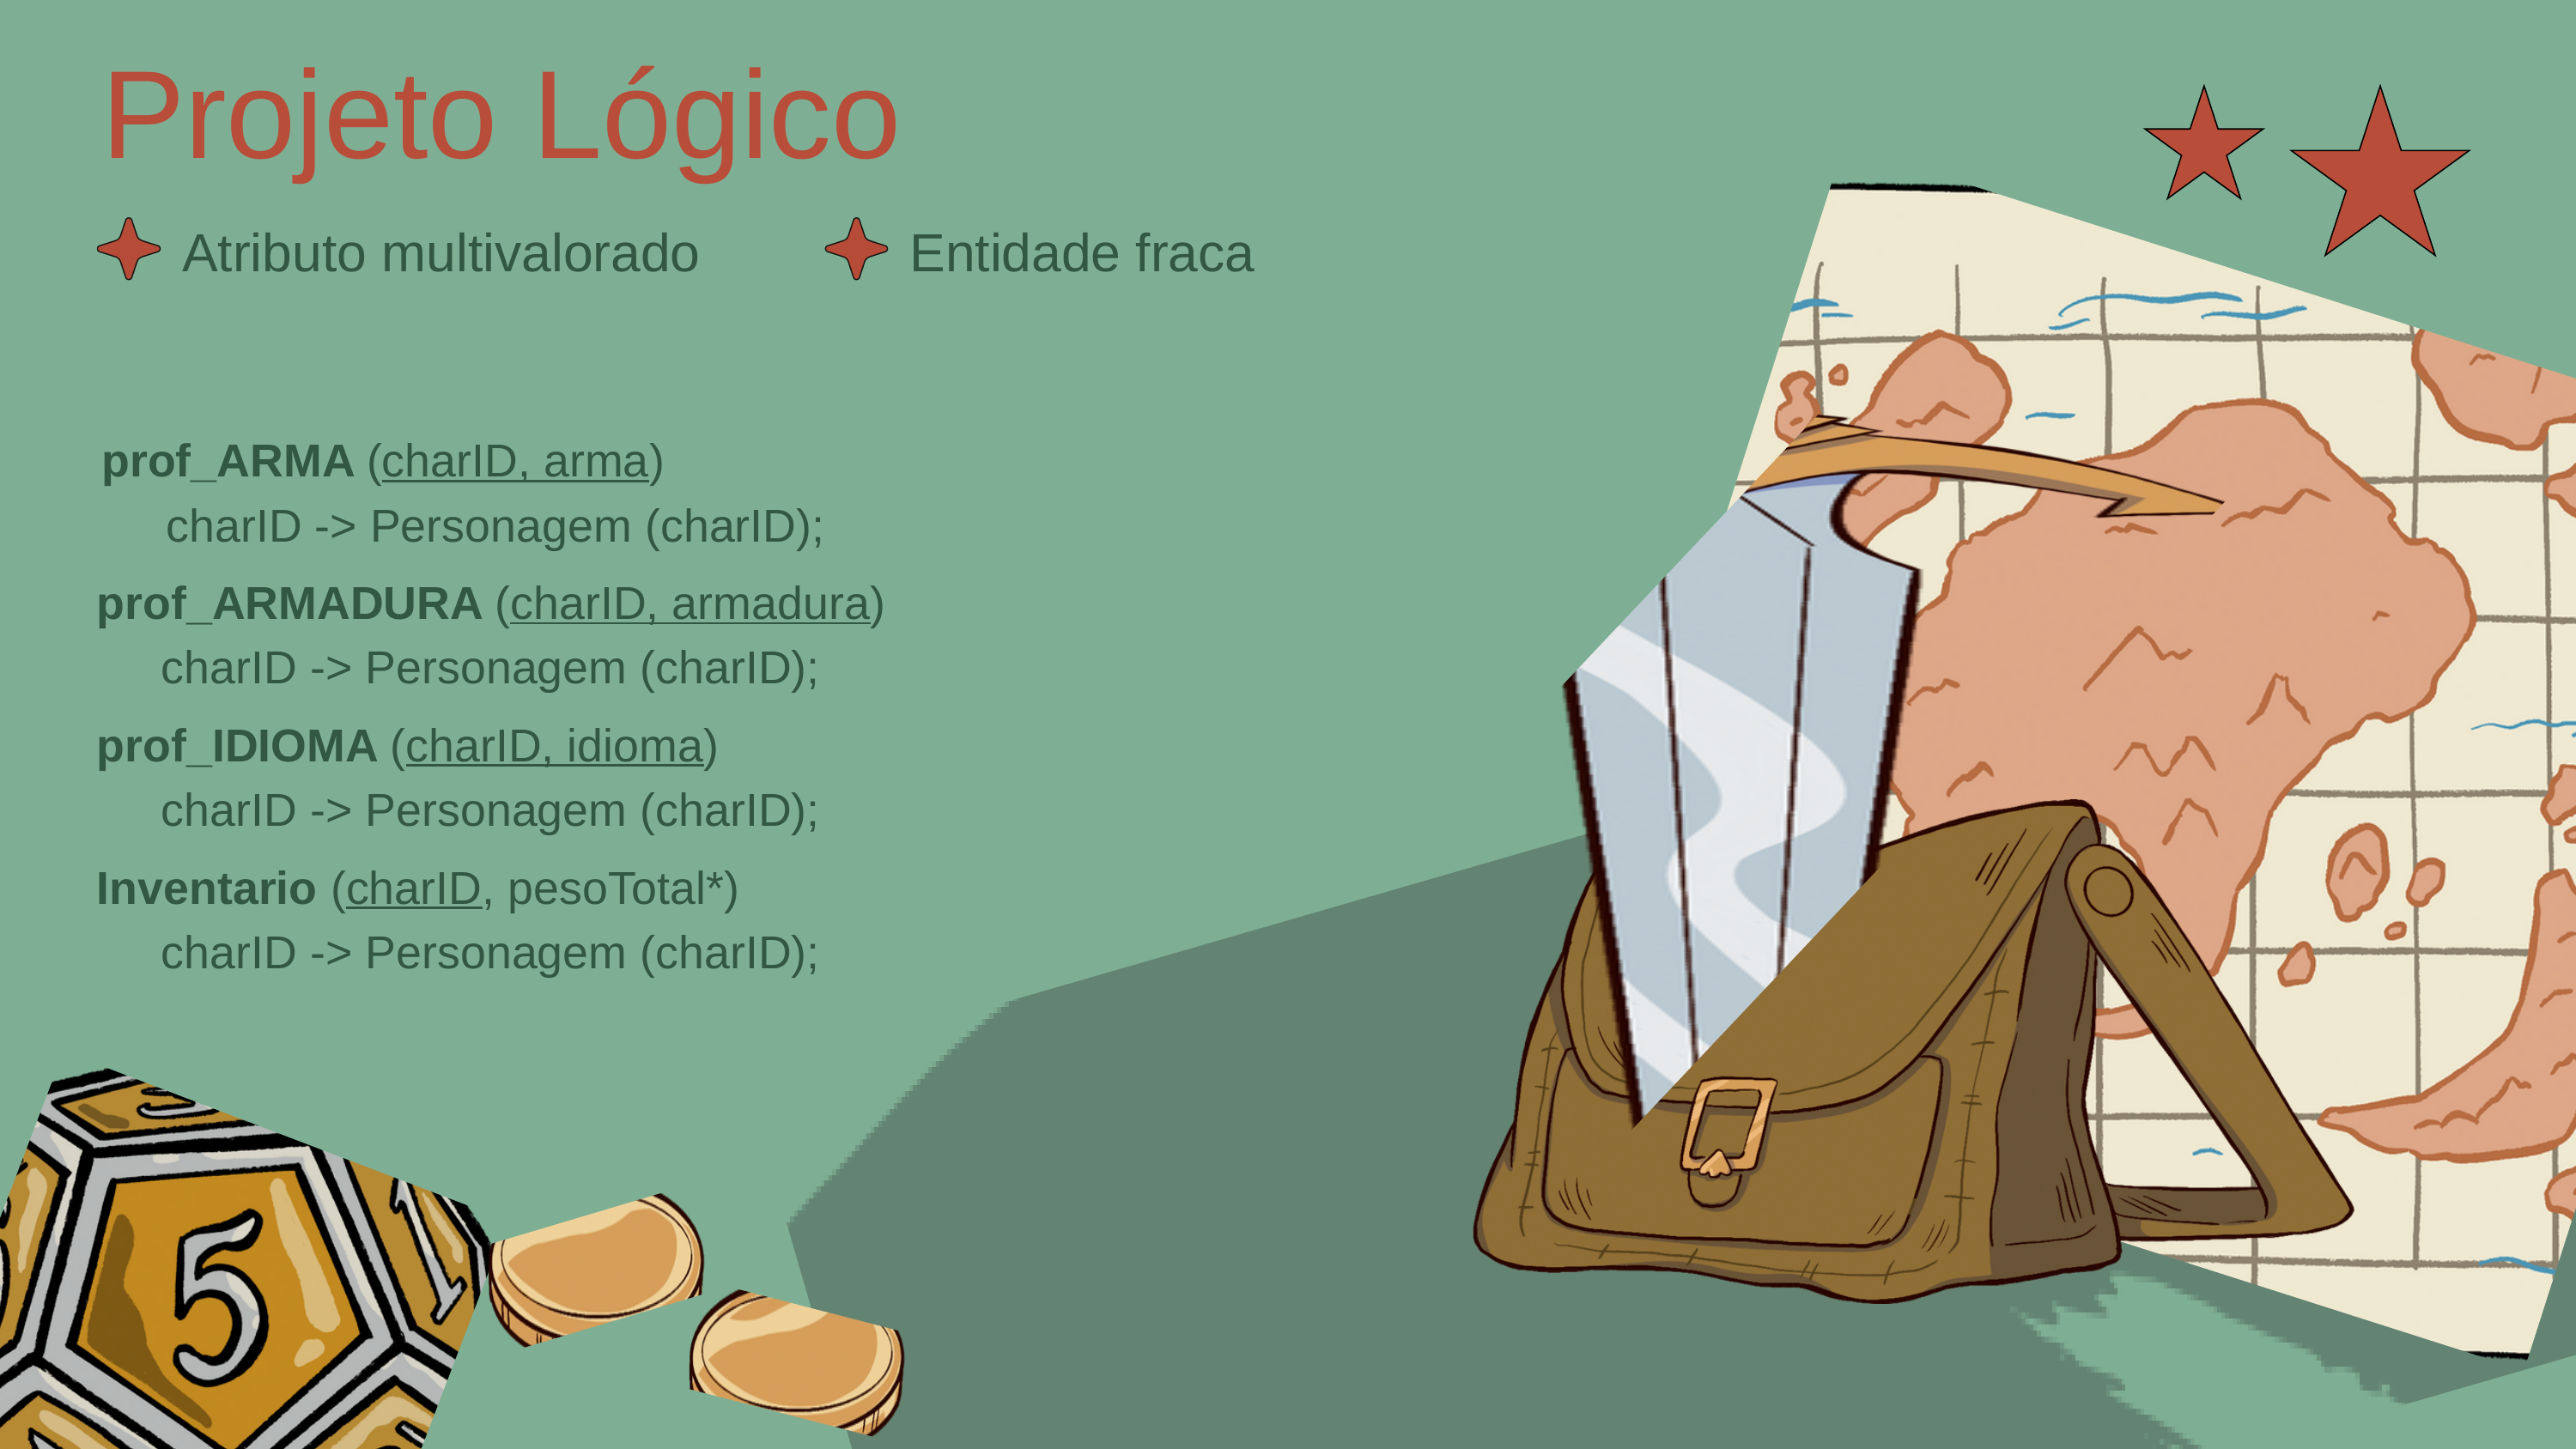

Projeto Lógico

Atributo multivalorado

Entidade fraca

prof_ARMA (charID, arma)
     charID -> Personagem (charID);
prof_ARMADURA (charID, armadura)
     charID -> Personagem (charID);
prof_IDIOMA (charID, idioma)
     charID -> Personagem (charID);

Inventario (charID, pesoTotal*)
     charID -> Personagem (charID);